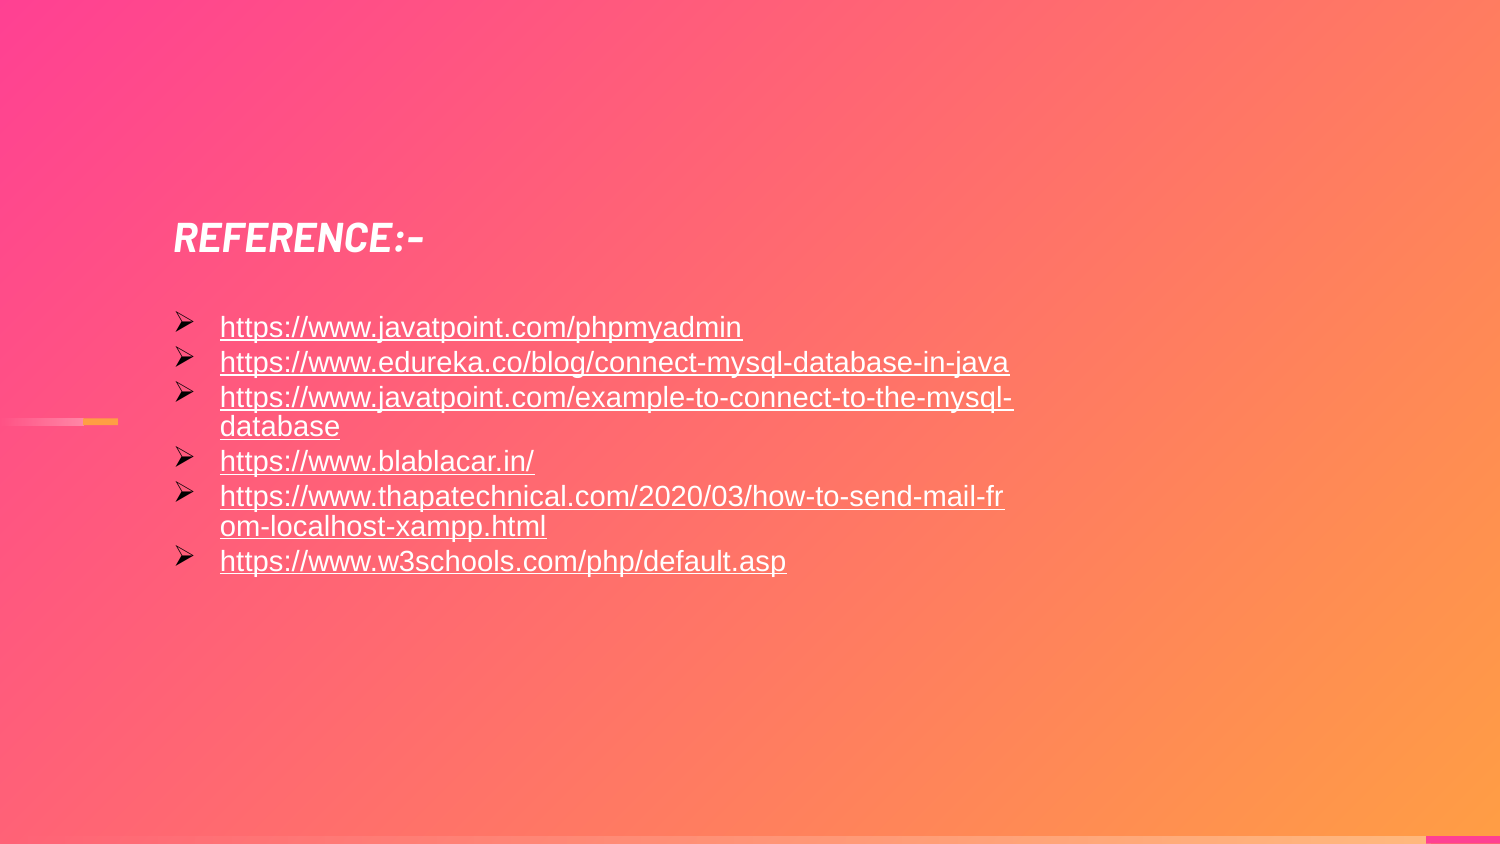

REFERENCE:-
https://www.javatpoint.com/phpmyadmin
https://www.edureka.co/blog/connect-mysql-database-in-java
https://www.javatpoint.com/example-to-connect-to-the-mysql-database
https://www.blablacar.in/
https://www.thapatechnical.com/2020/03/how-to-send-mail-from-localhost-xampp.html
https://www.w3schools.com/php/default.asp